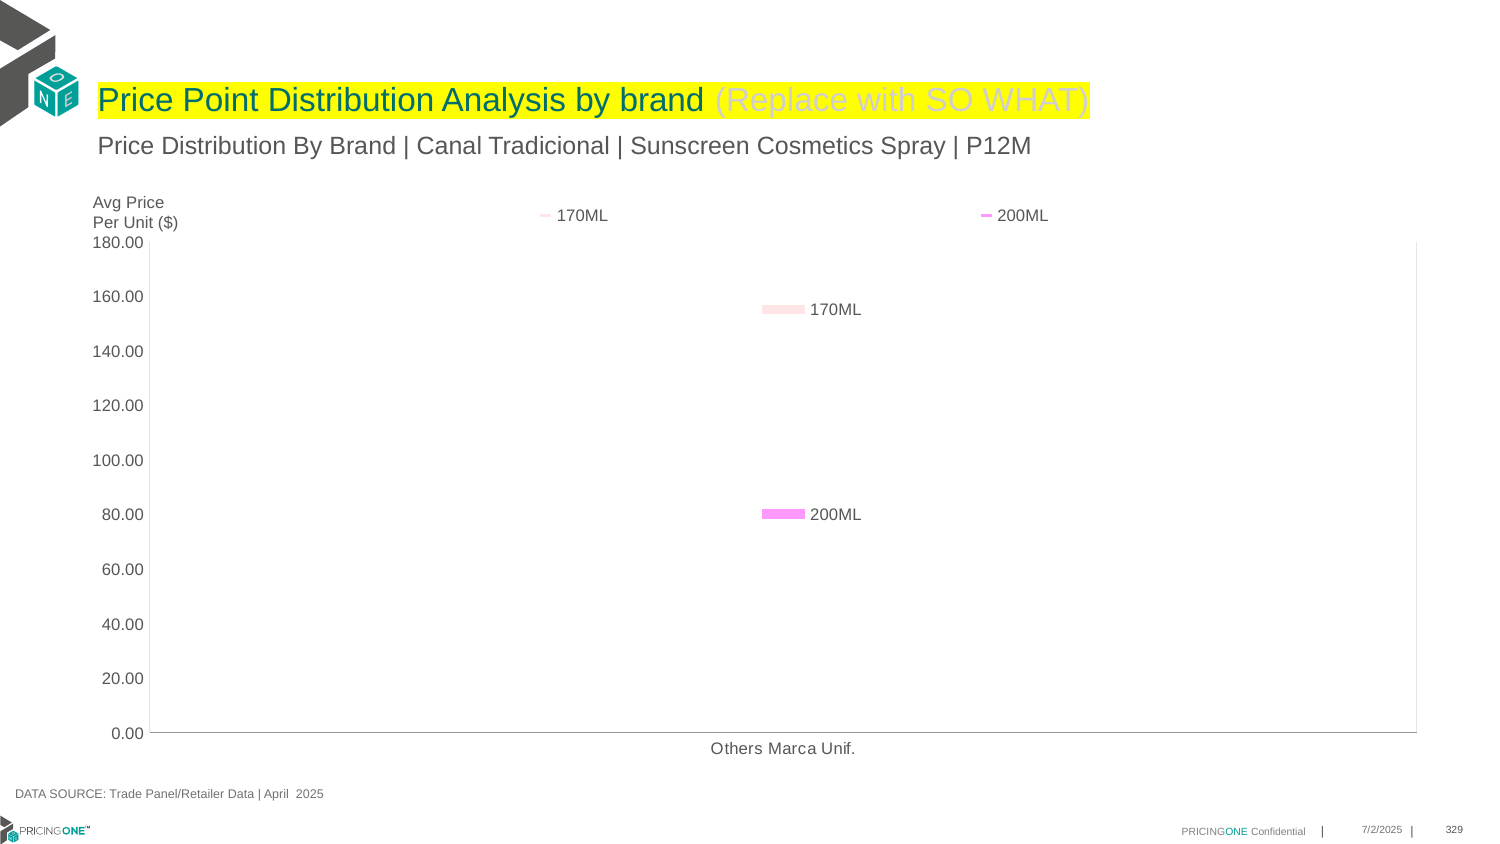

# Price Point Distribution Analysis by brand (Replace with SO WHAT)
Price Distribution By Brand | Canal Tradicional | Sunscreen Cosmetics Spray | P12M

### Chart

| Category | 170ML | 200ML |
|---|---|---|
| Others Marca Unif. | 155.1802 | 80.2554 |
Avg Price
Per Unit ($)
DATA SOURCE: Trade Panel/Retailer Data | April  2025
7/2/2025
329